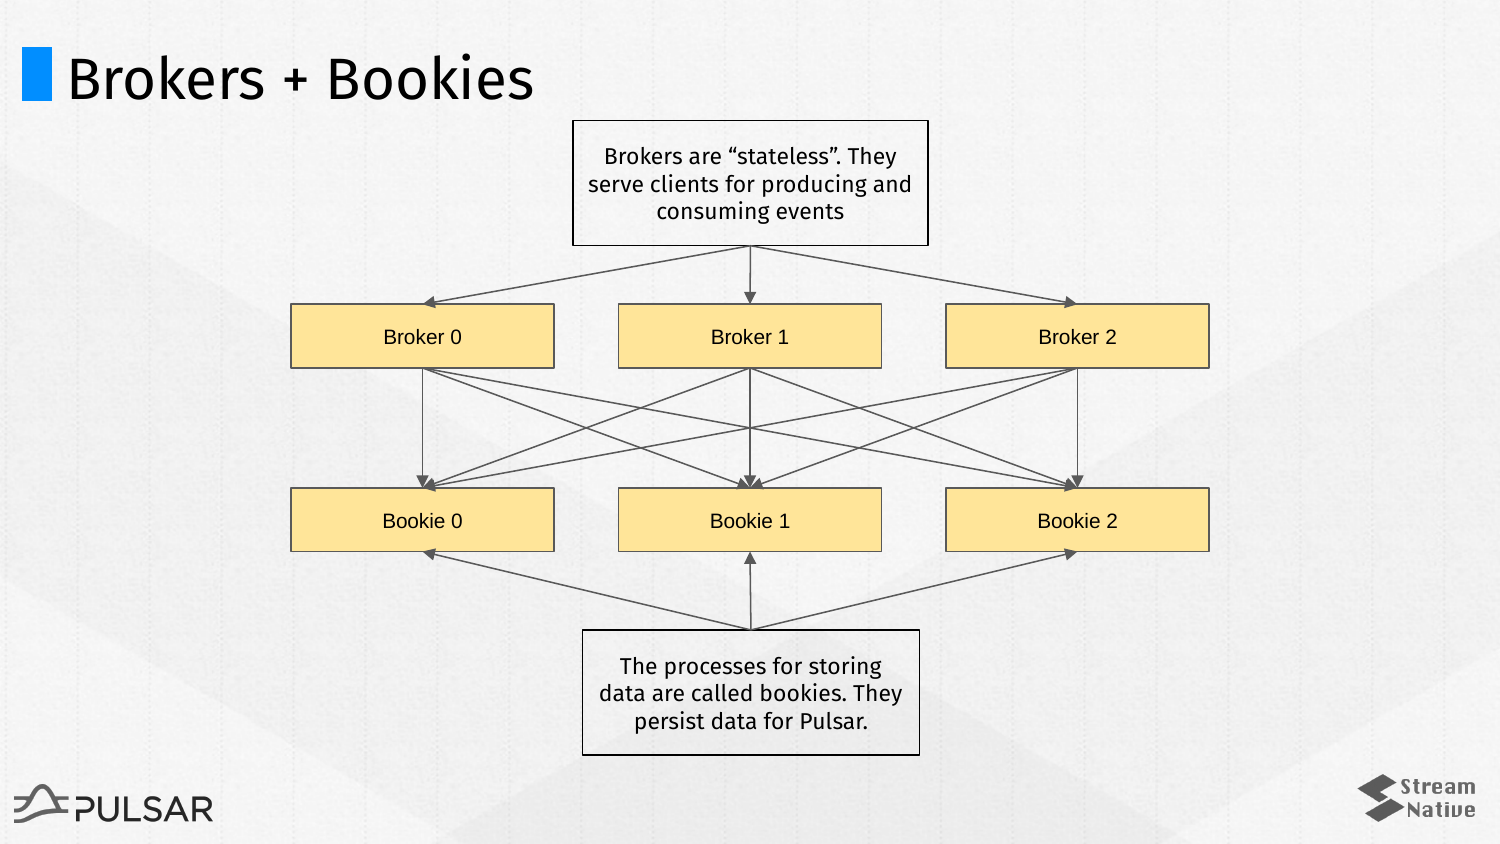

# Brokers + Bookies
Brokers are “stateless”. They serve clients for producing and consuming events
Broker 0
Broker 1
Broker 2
Bookie 0
Bookie 1
Bookie 2
The processes for storing data are called bookies. They persist data for Pulsar.